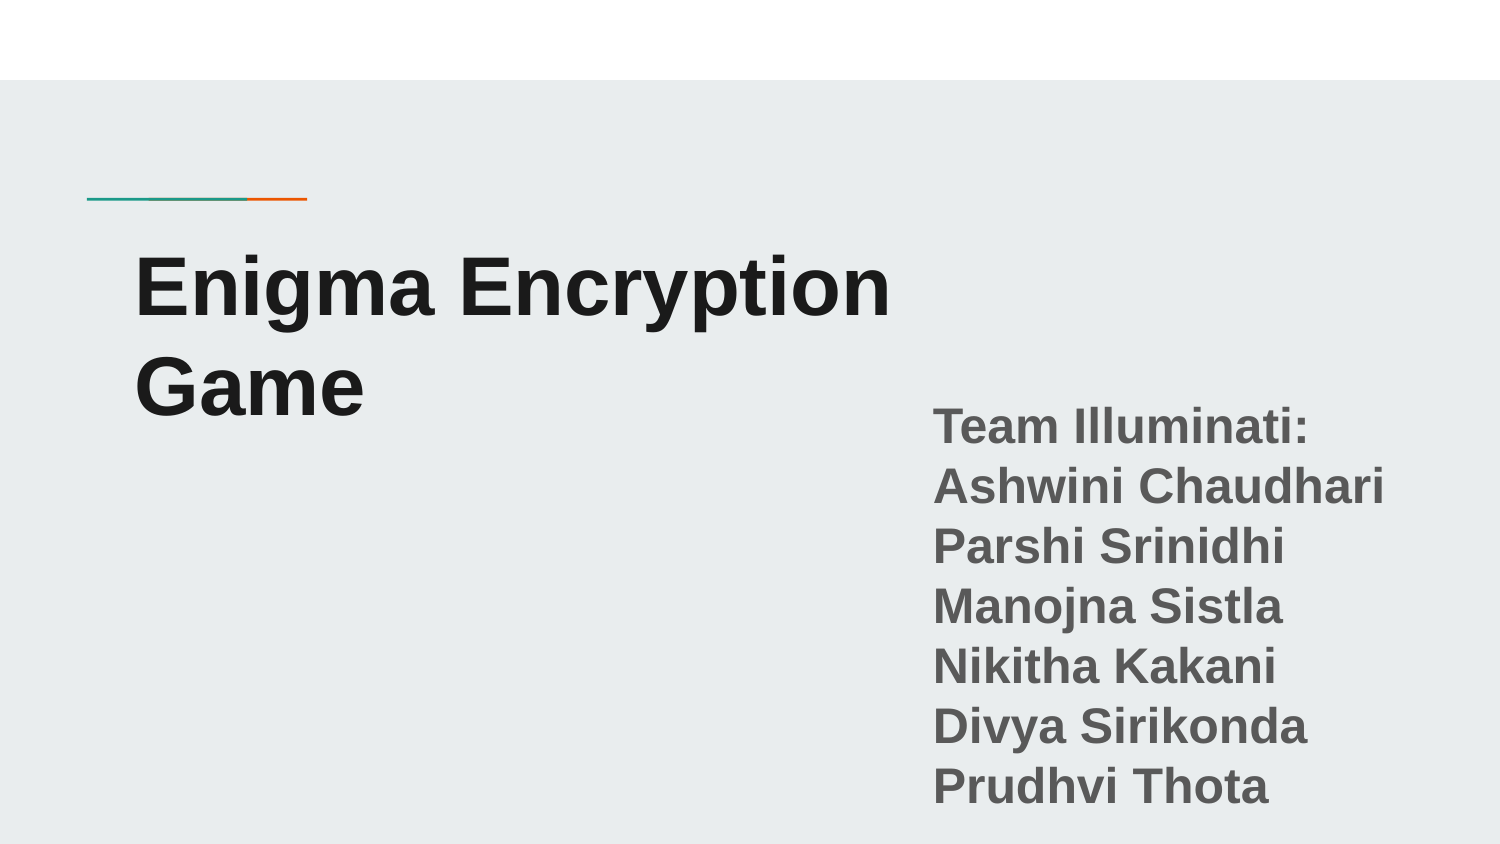

# Enigma Encryption Game
Team Illuminati:
Ashwini Chaudhari
Parshi Srinidhi
Manojna Sistla
Nikitha Kakani
Divya Sirikonda
Prudhvi Thota